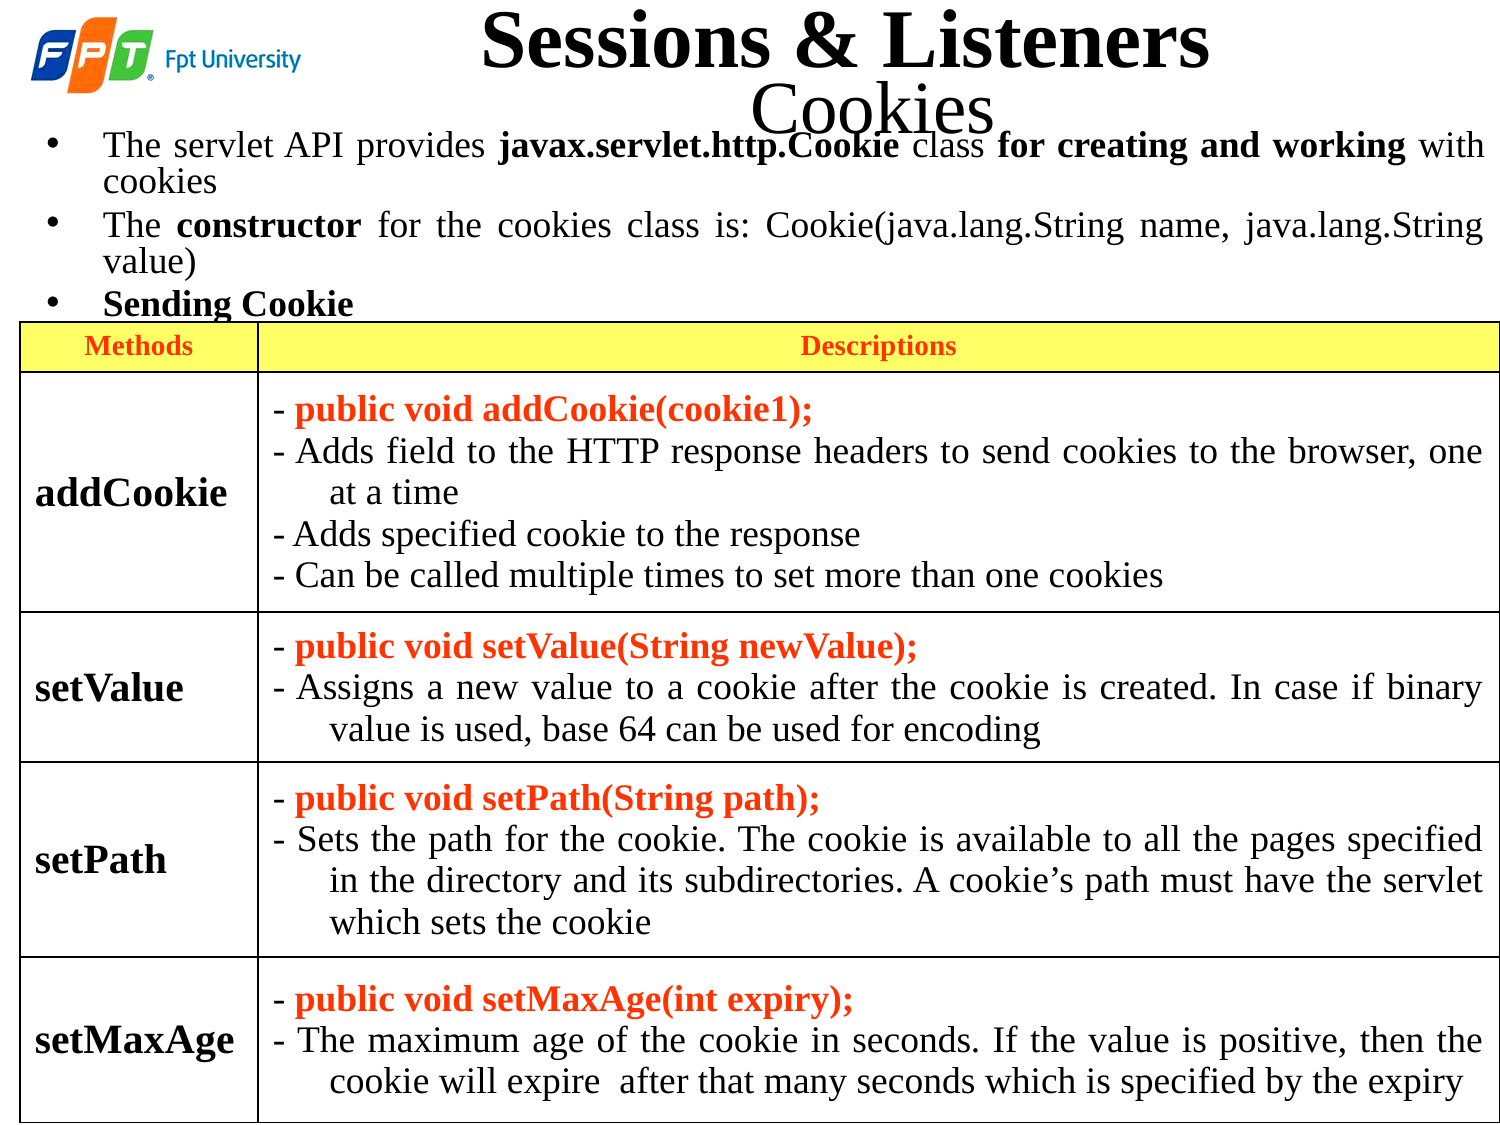

Sessions & Listeners
 Cookies
The servlet API provides javax.servlet.http.Cookie class for creating and working with cookies
The constructor for the cookies class is: Cookie(java.lang.String name, java.lang.String value)
Sending Cookie
| Methods | Descriptions |
| --- | --- |
| addCookie | - public void addCookie(cookie1); - Adds field to the HTTP response headers to send cookies to the browser, one at a time - Adds specified cookie to the response - Can be called multiple times to set more than one cookies |
| setValue | - public void setValue(String newValue); - Assigns a new value to a cookie after the cookie is created. In case if binary value is used, base 64 can be used for encoding |
| setPath | - public void setPath(String path); - Sets the path for the cookie. The cookie is available to all the pages specified in the directory and its subdirectories. A cookie’s path must have the servlet which sets the cookie |
| setMaxAge | - public void setMaxAge(int expiry); - The maximum age of the cookie in seconds. If the value is positive, then the cookie will expire after that many seconds which is specified by the expiry |